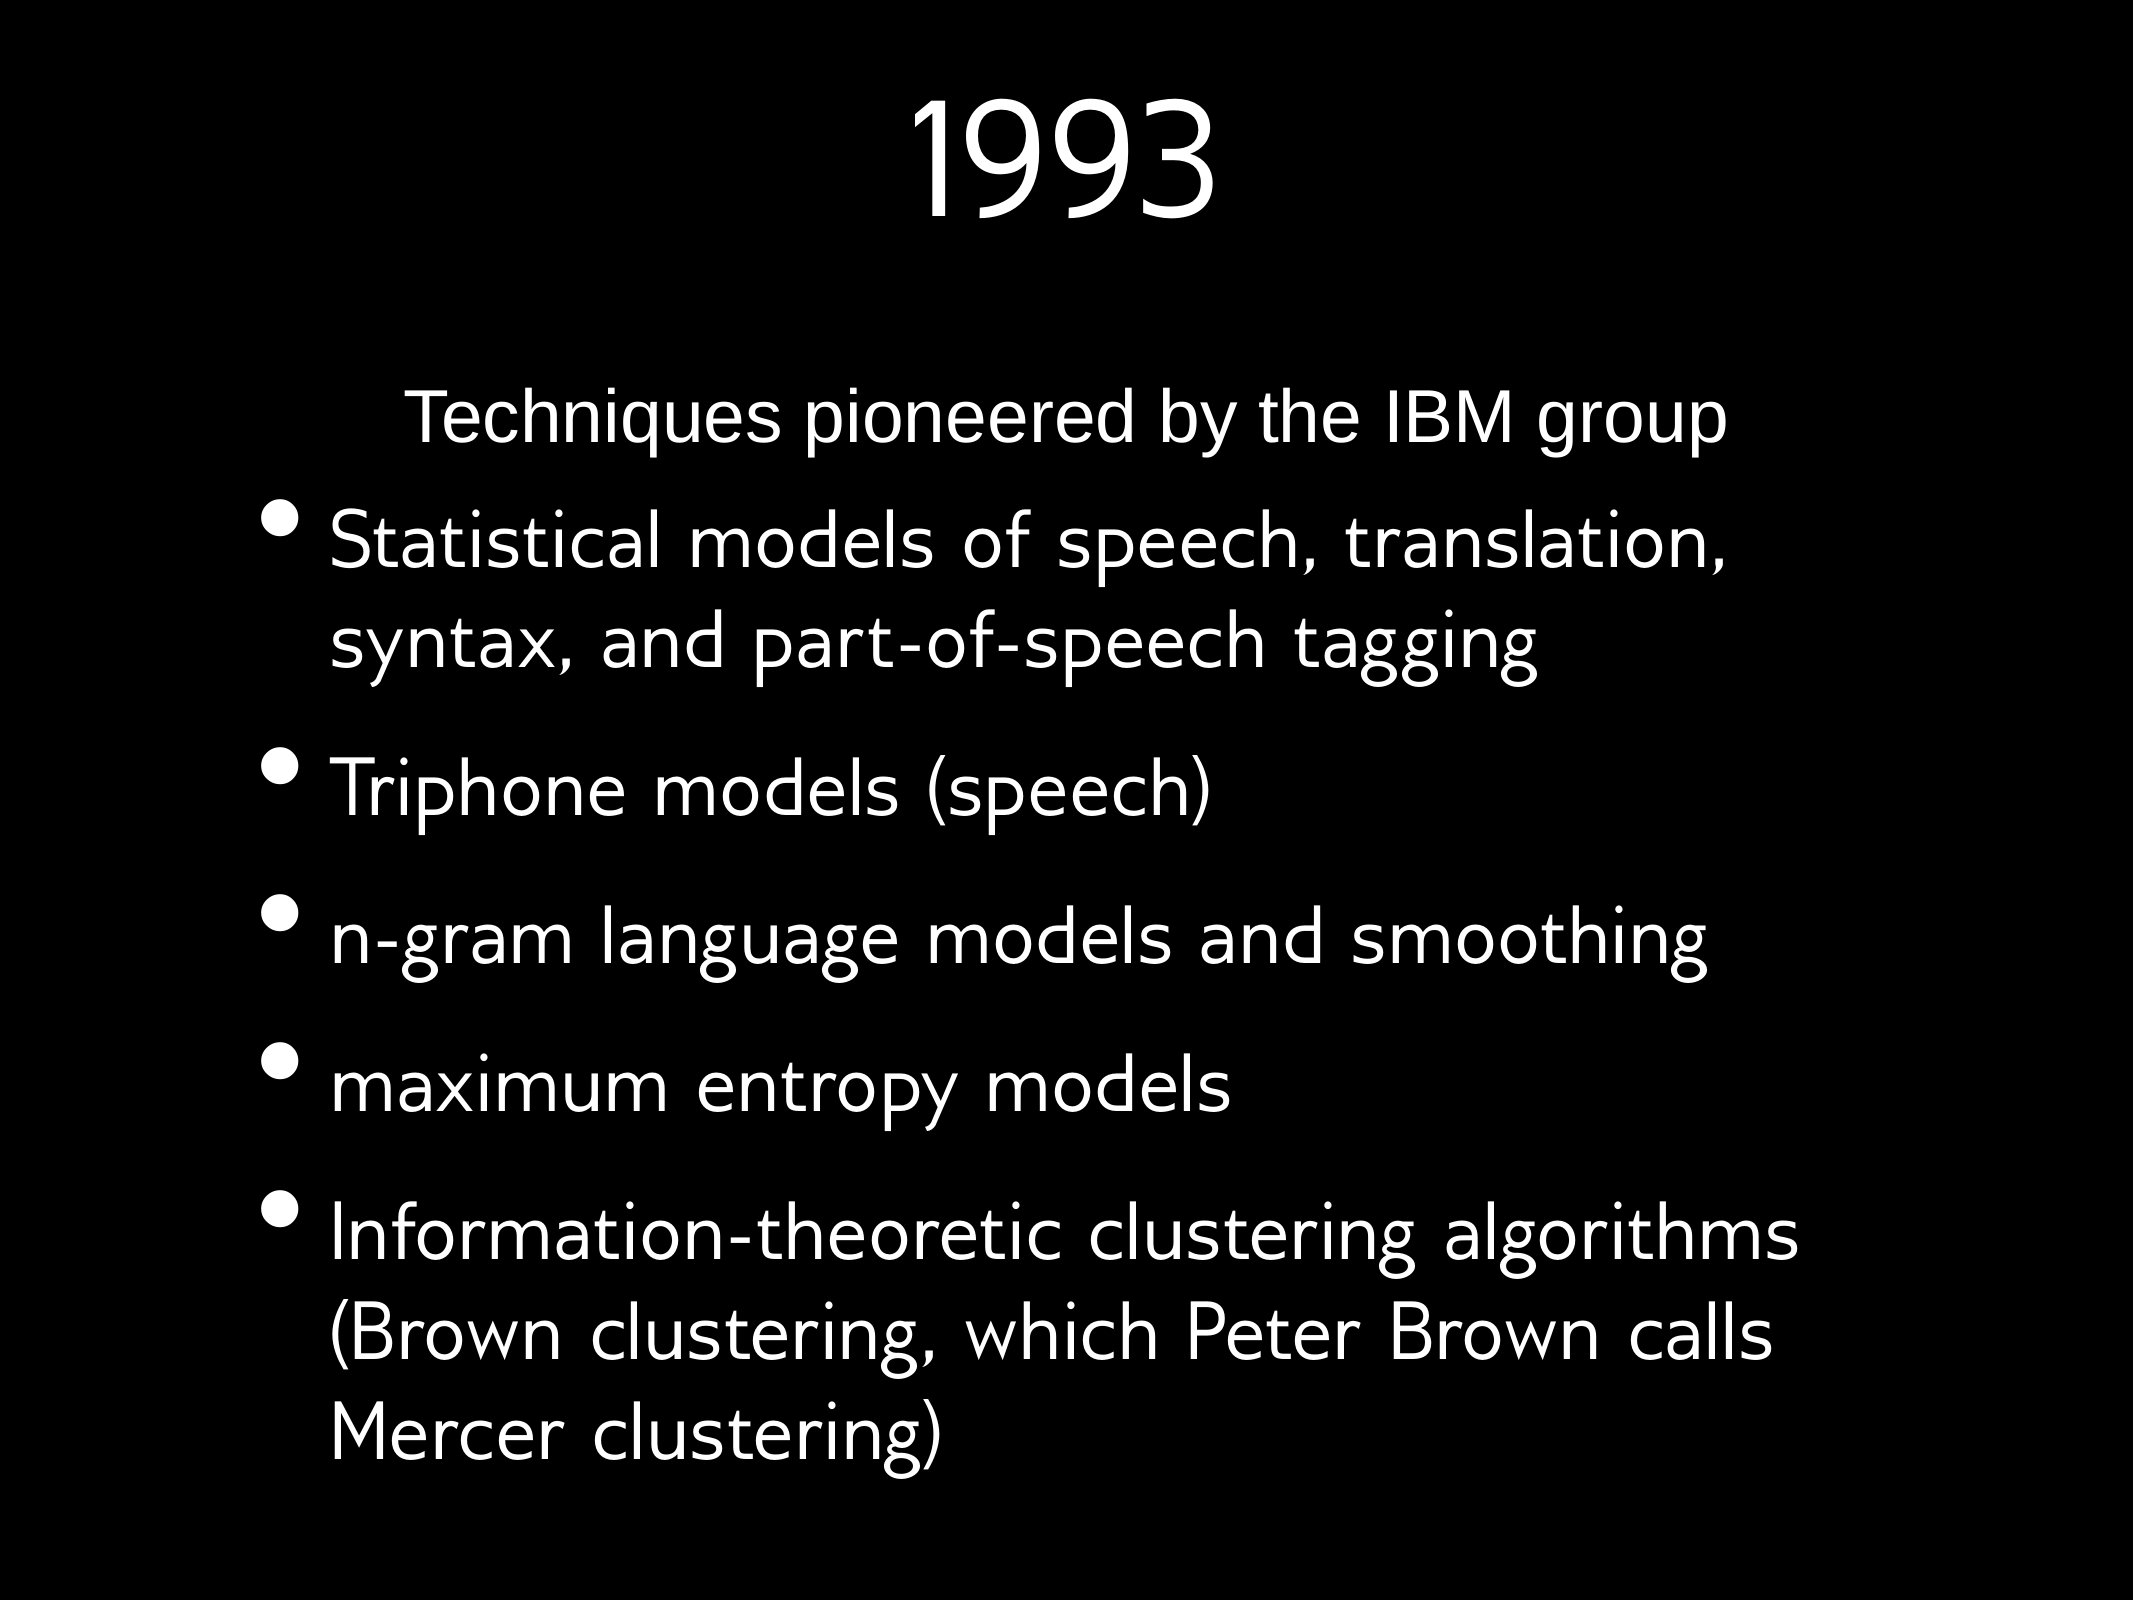

1993
Techniques pioneered by the IBM group
Statistical models of speech, translation, syntax, and part-of-speech tagging
Triphone models (speech)
n-gram language models and smoothing
maximum entropy models
Information-theoretic clustering algorithms (Brown clustering, which Peter Brown calls Mercer clustering)